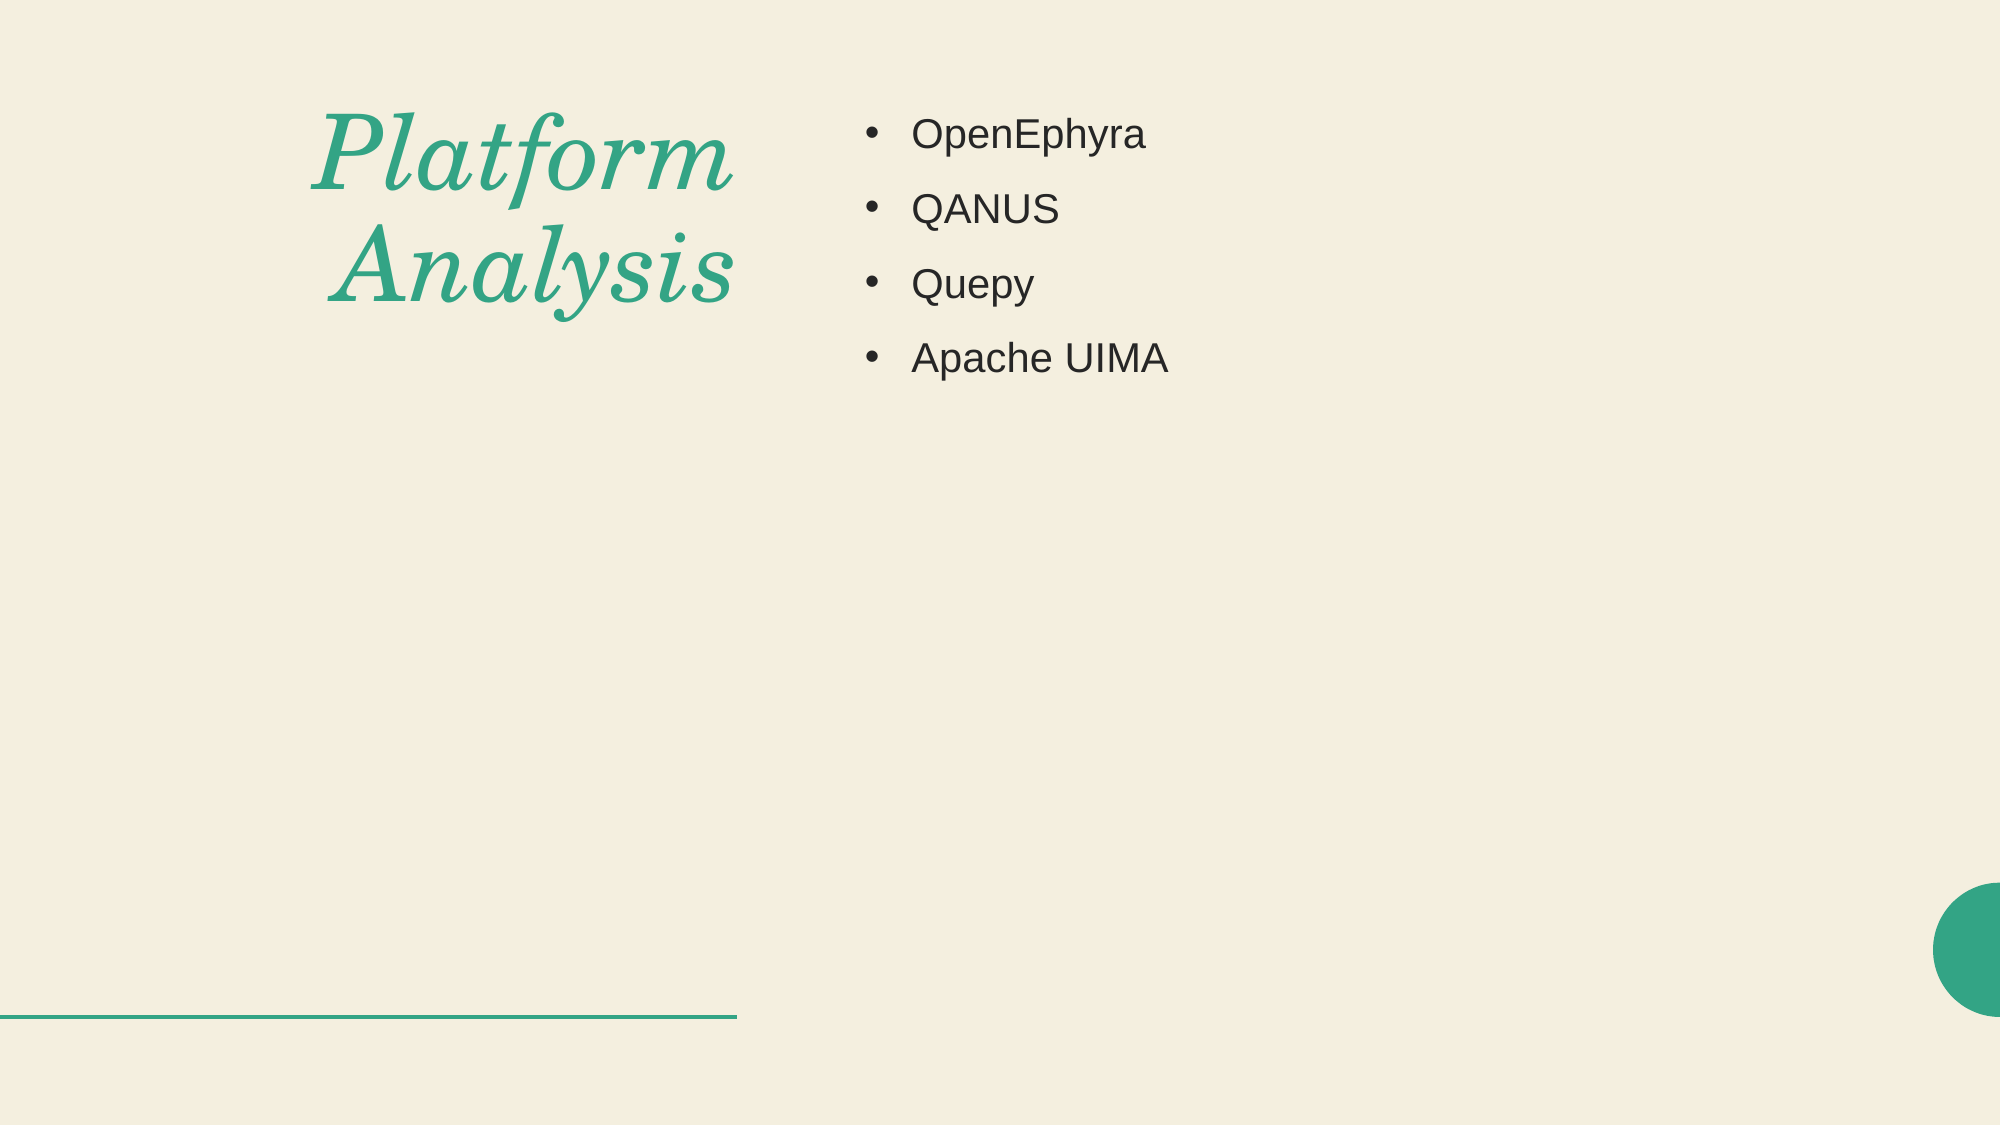

# Platform Analysis
OpenEphyra
QANUS
Quepy
Apache UIMA